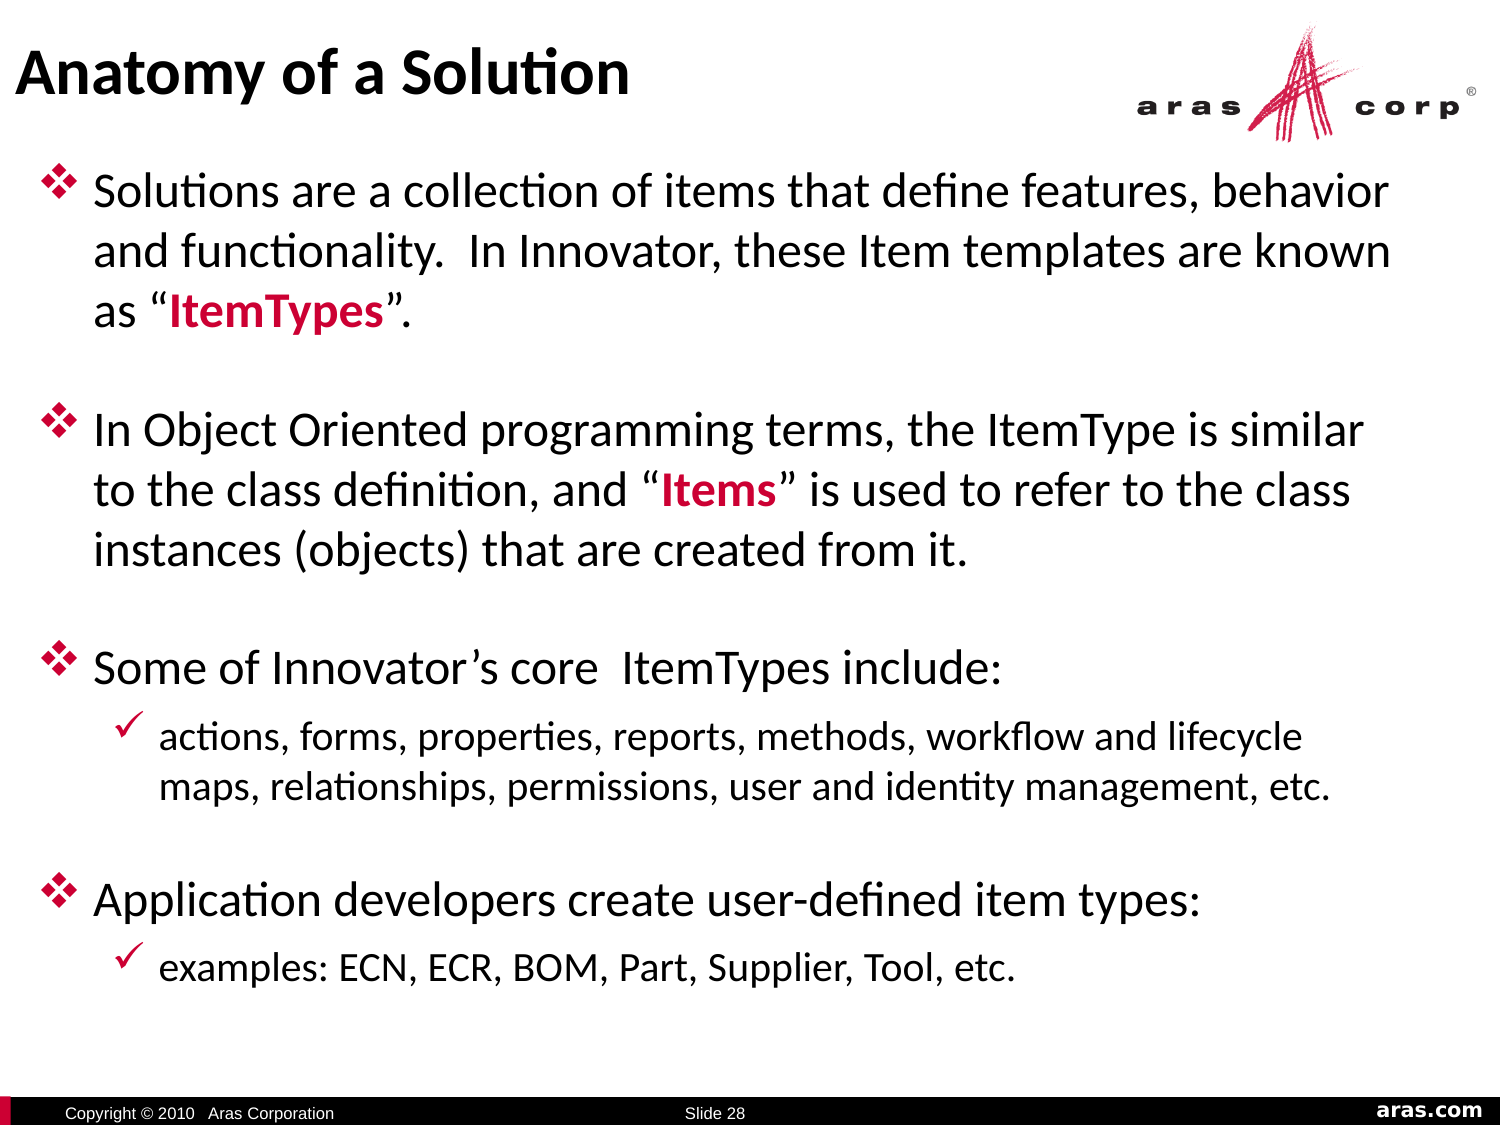

# Anatomy of a Solution
Solutions are a collection of items that define features, behavior and functionality.  In Innovator, these Item templates are known as “ItemTypes”.

In Object Oriented programming terms, the ItemType is similar to the class definition, and “Items” is used to refer to the class instances (objects) that are created from it.

Some of Innovator’s core  ItemTypes include:
actions, forms, properties, reports, methods, workflow and lifecycle maps, relationships, permissions, user and identity management, etc.

Application developers create user-defined item types:
examples: ECN, ECR, BOM, Part, Supplier, Tool, etc.
Slide 28